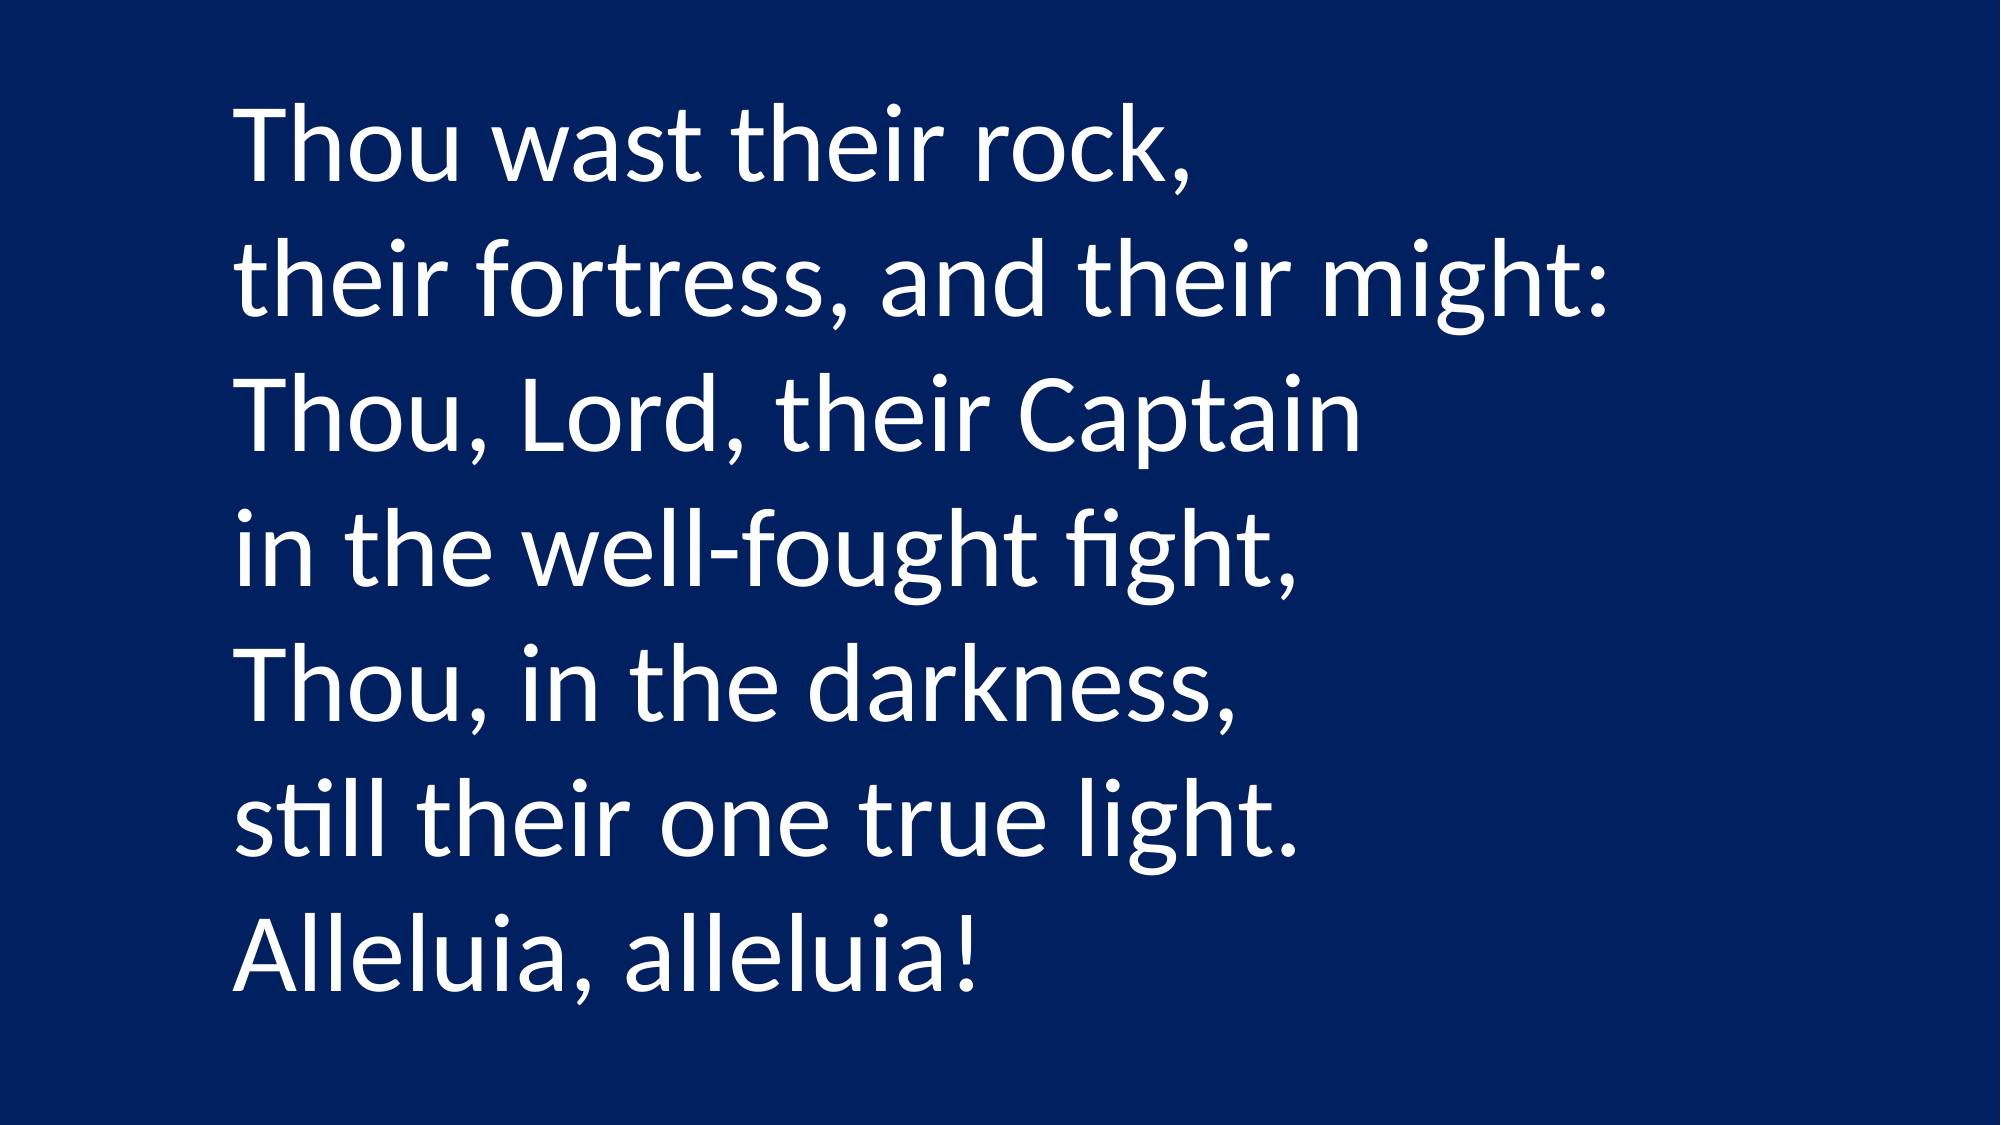

Thou wast their rock,
their fortress, and their might:
Thou, Lord, their Captain
in the well-fought fight,
Thou, in the darkness,
still their one true light.
Alleluia, alleluia!